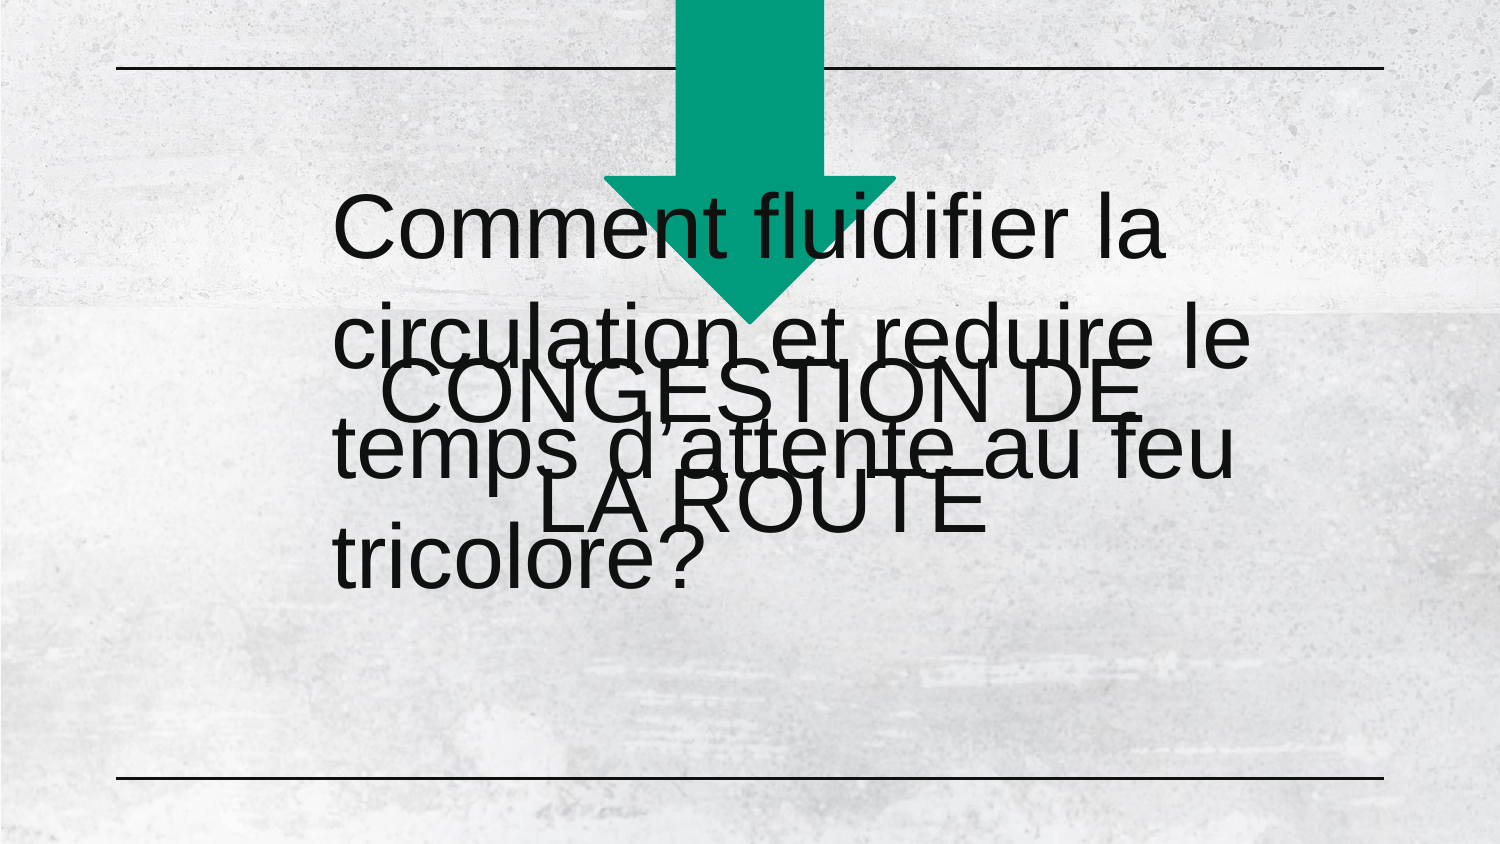

Comment fluidifier la circulation et reduire le temps d’attente au feu tricolore?
CONGESTION DE LA ROUTE